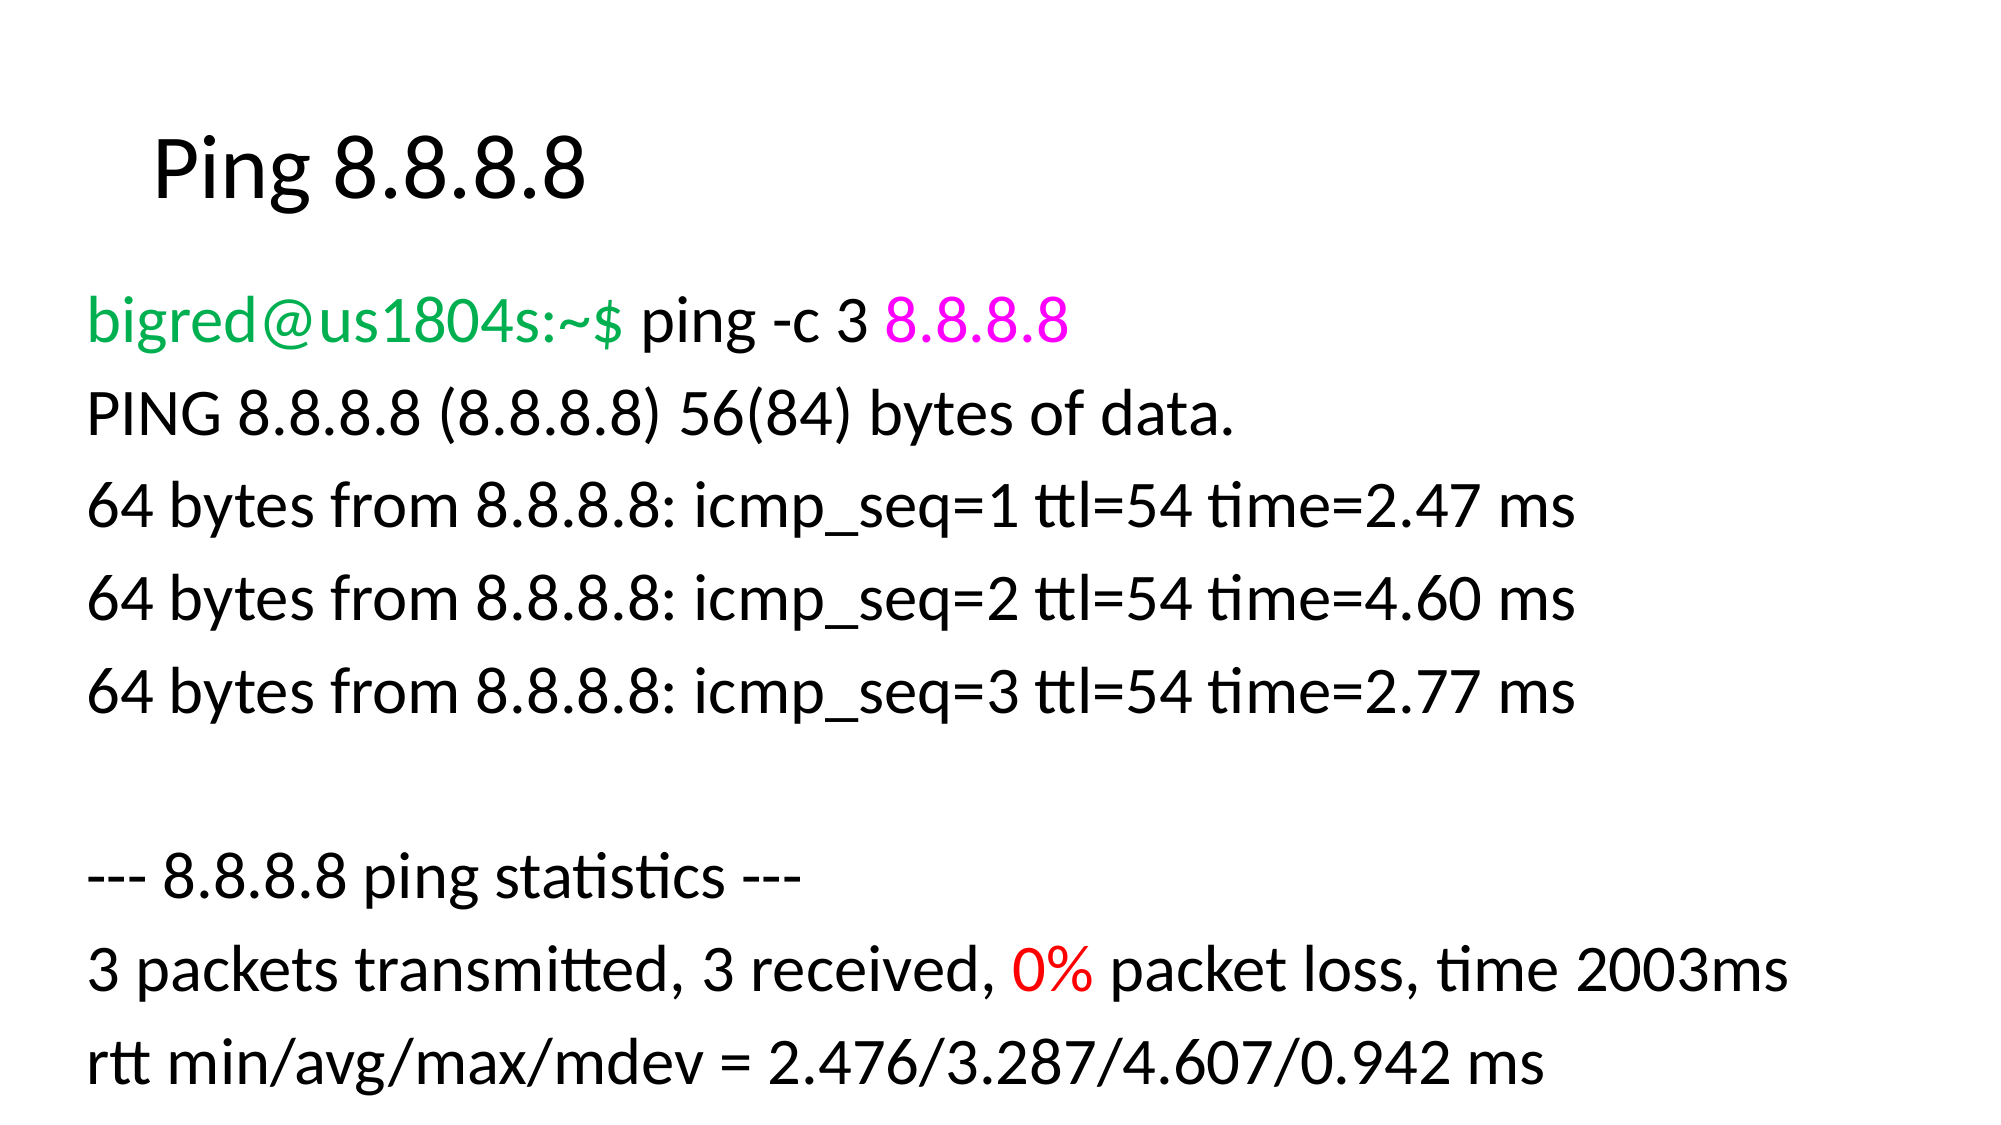

# Ping 8.8.8.8
bigred@us1804s:~$ ping -c 3 8.8.8.8
PING 8.8.8.8 (8.8.8.8) 56(84) bytes of data.
64 bytes from 8.8.8.8: icmp_seq=1 ttl=54 time=2.47 ms
64 bytes from 8.8.8.8: icmp_seq=2 ttl=54 time=4.60 ms
64 bytes from 8.8.8.8: icmp_seq=3 ttl=54 time=2.77 ms

--- 8.8.8.8 ping statistics ---
3 packets transmitted, 3 received, 0% packet loss, time 2003ms
rtt min/avg/max/mdev = 2.476/3.287/4.607/0.942 ms